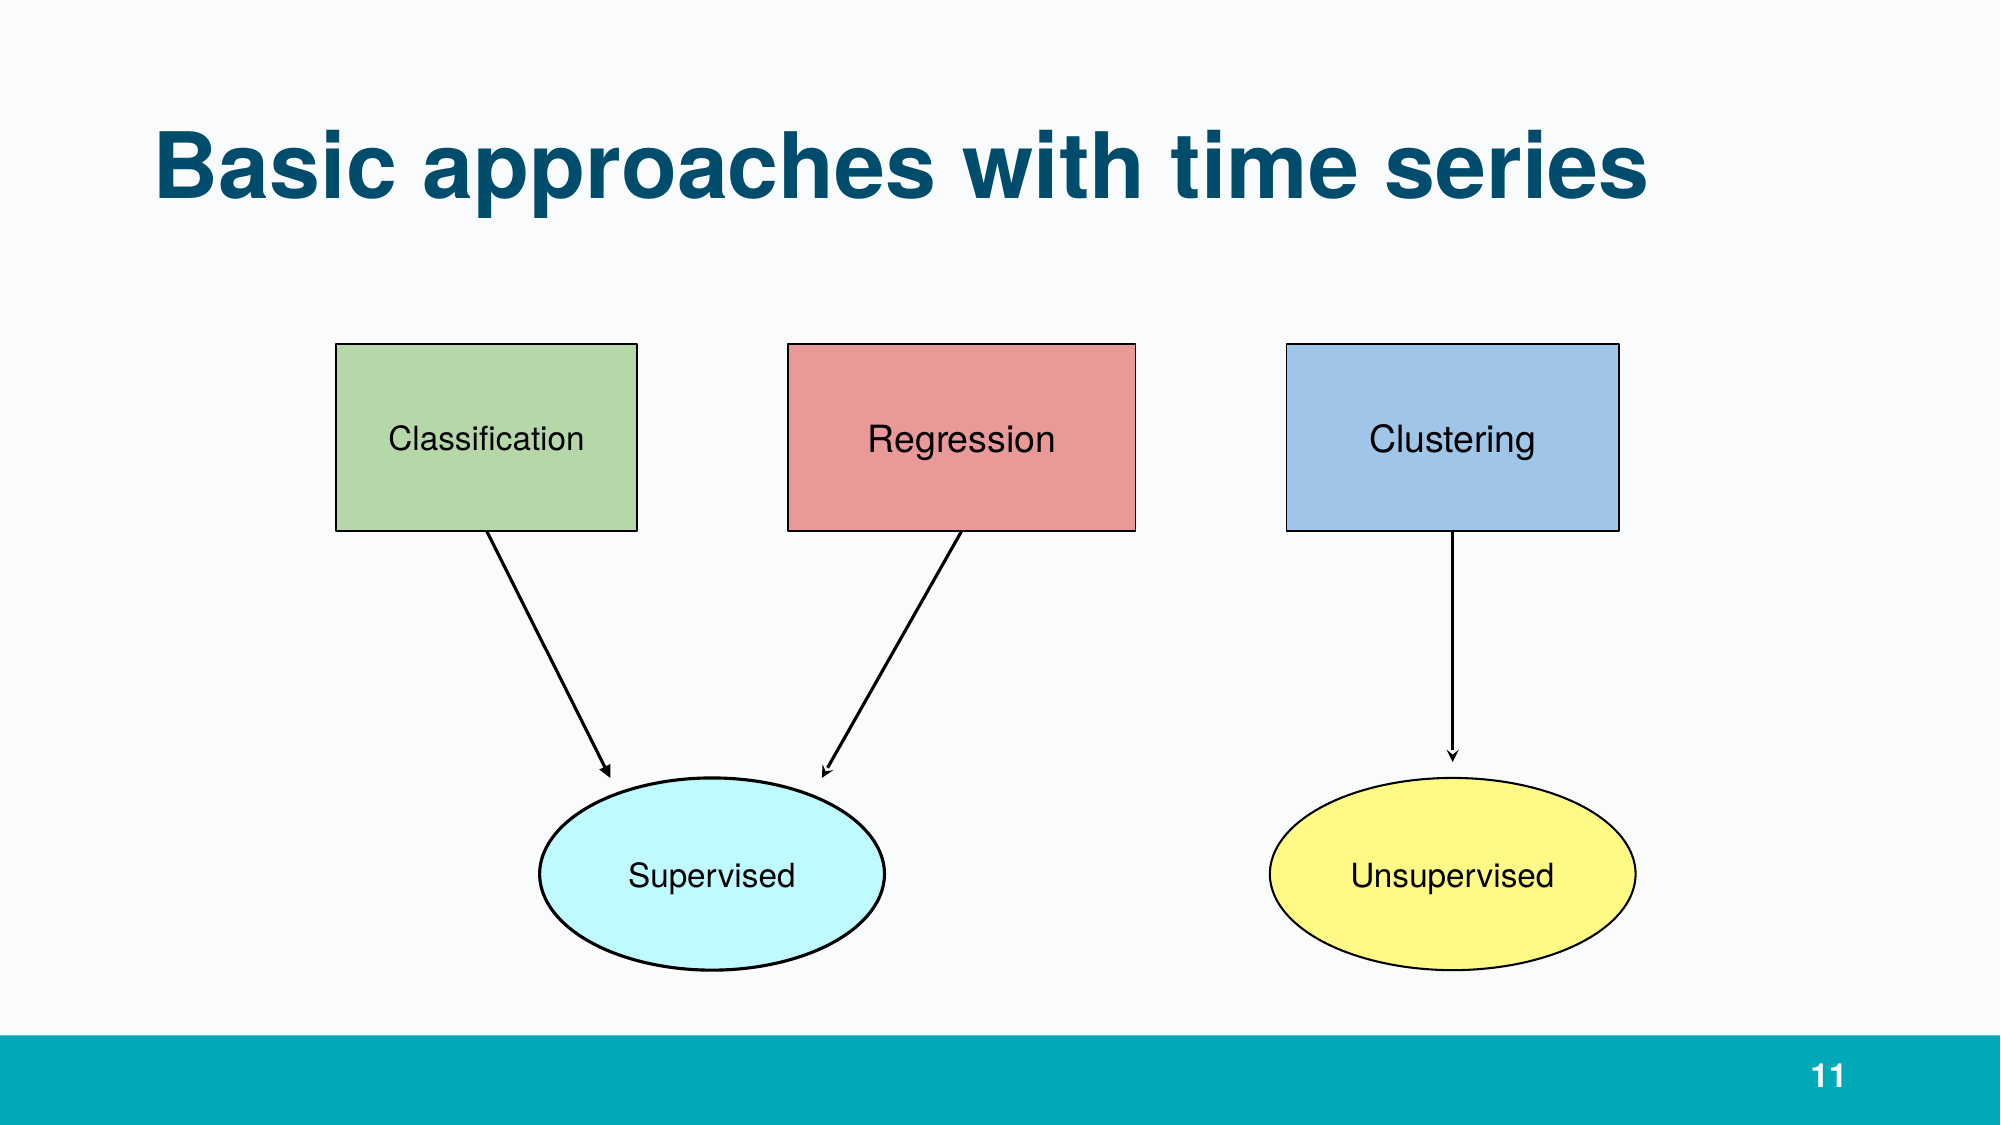

# Basic approaches with time series
Classification
Regression
Clustering
Supervised
Unsupervised
11